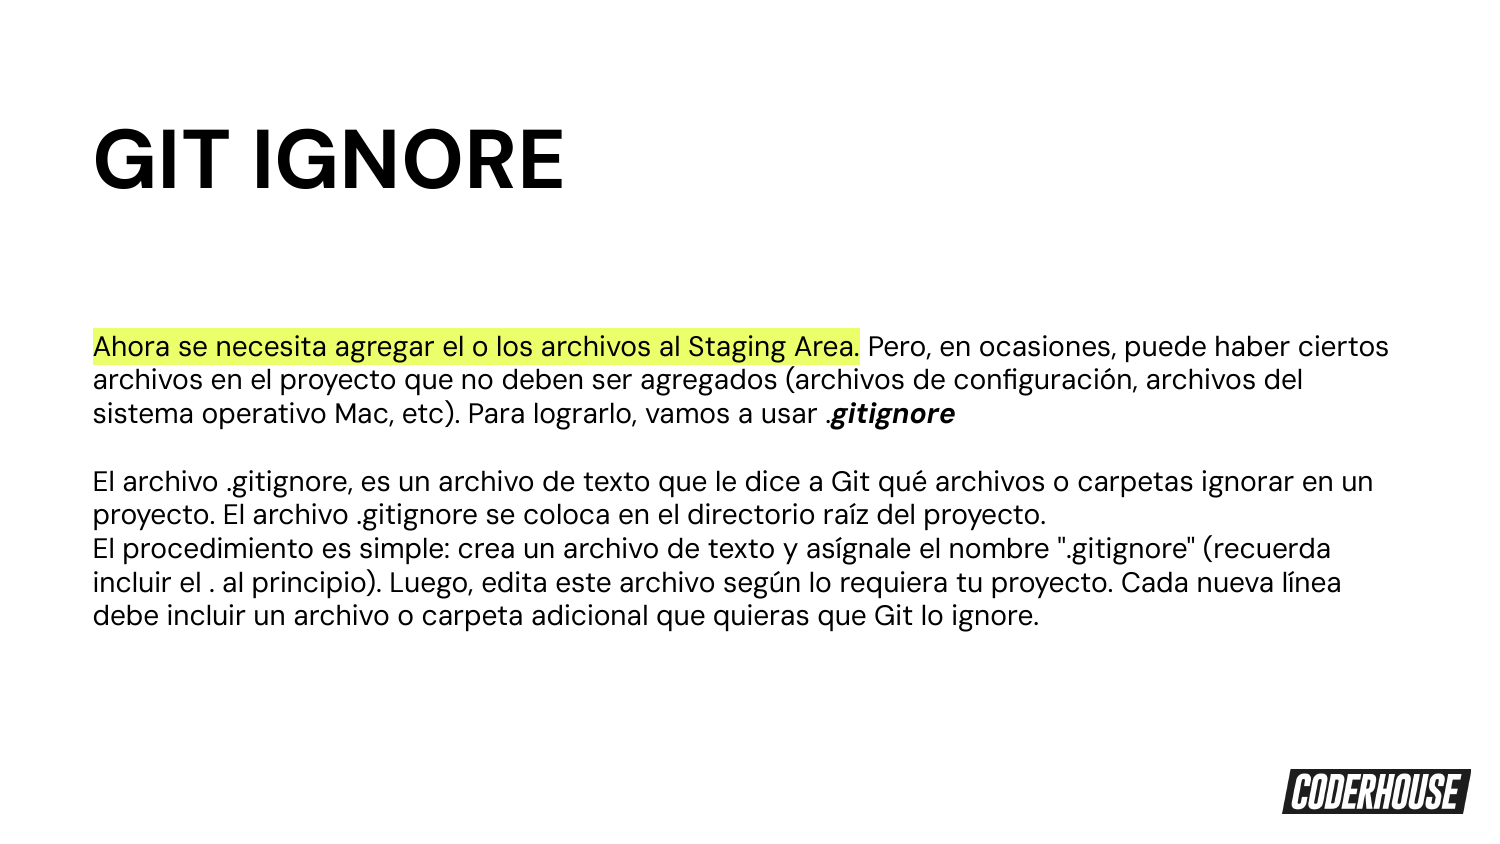

GIT IGNORE
Ahora se necesita agregar el o los archivos al Staging Area. Pero, en ocasiones, puede haber ciertos archivos en el proyecto que no deben ser agregados (archivos de configuración, archivos del sistema operativo Mac, etc). Para lograrlo, vamos a usar .gitignore

El archivo .gitignore, es un archivo de texto que le dice a Git qué archivos o carpetas ignorar en un proyecto. El archivo .gitignore se coloca en el directorio raíz del proyecto.
El procedimiento es simple: crea un archivo de texto y asígnale el nombre ".gitignore" (recuerda incluir el . al principio). Luego, edita este archivo según lo requiera tu proyecto. Cada nueva línea debe incluir un archivo o carpeta adicional que quieras que Git lo ignore.